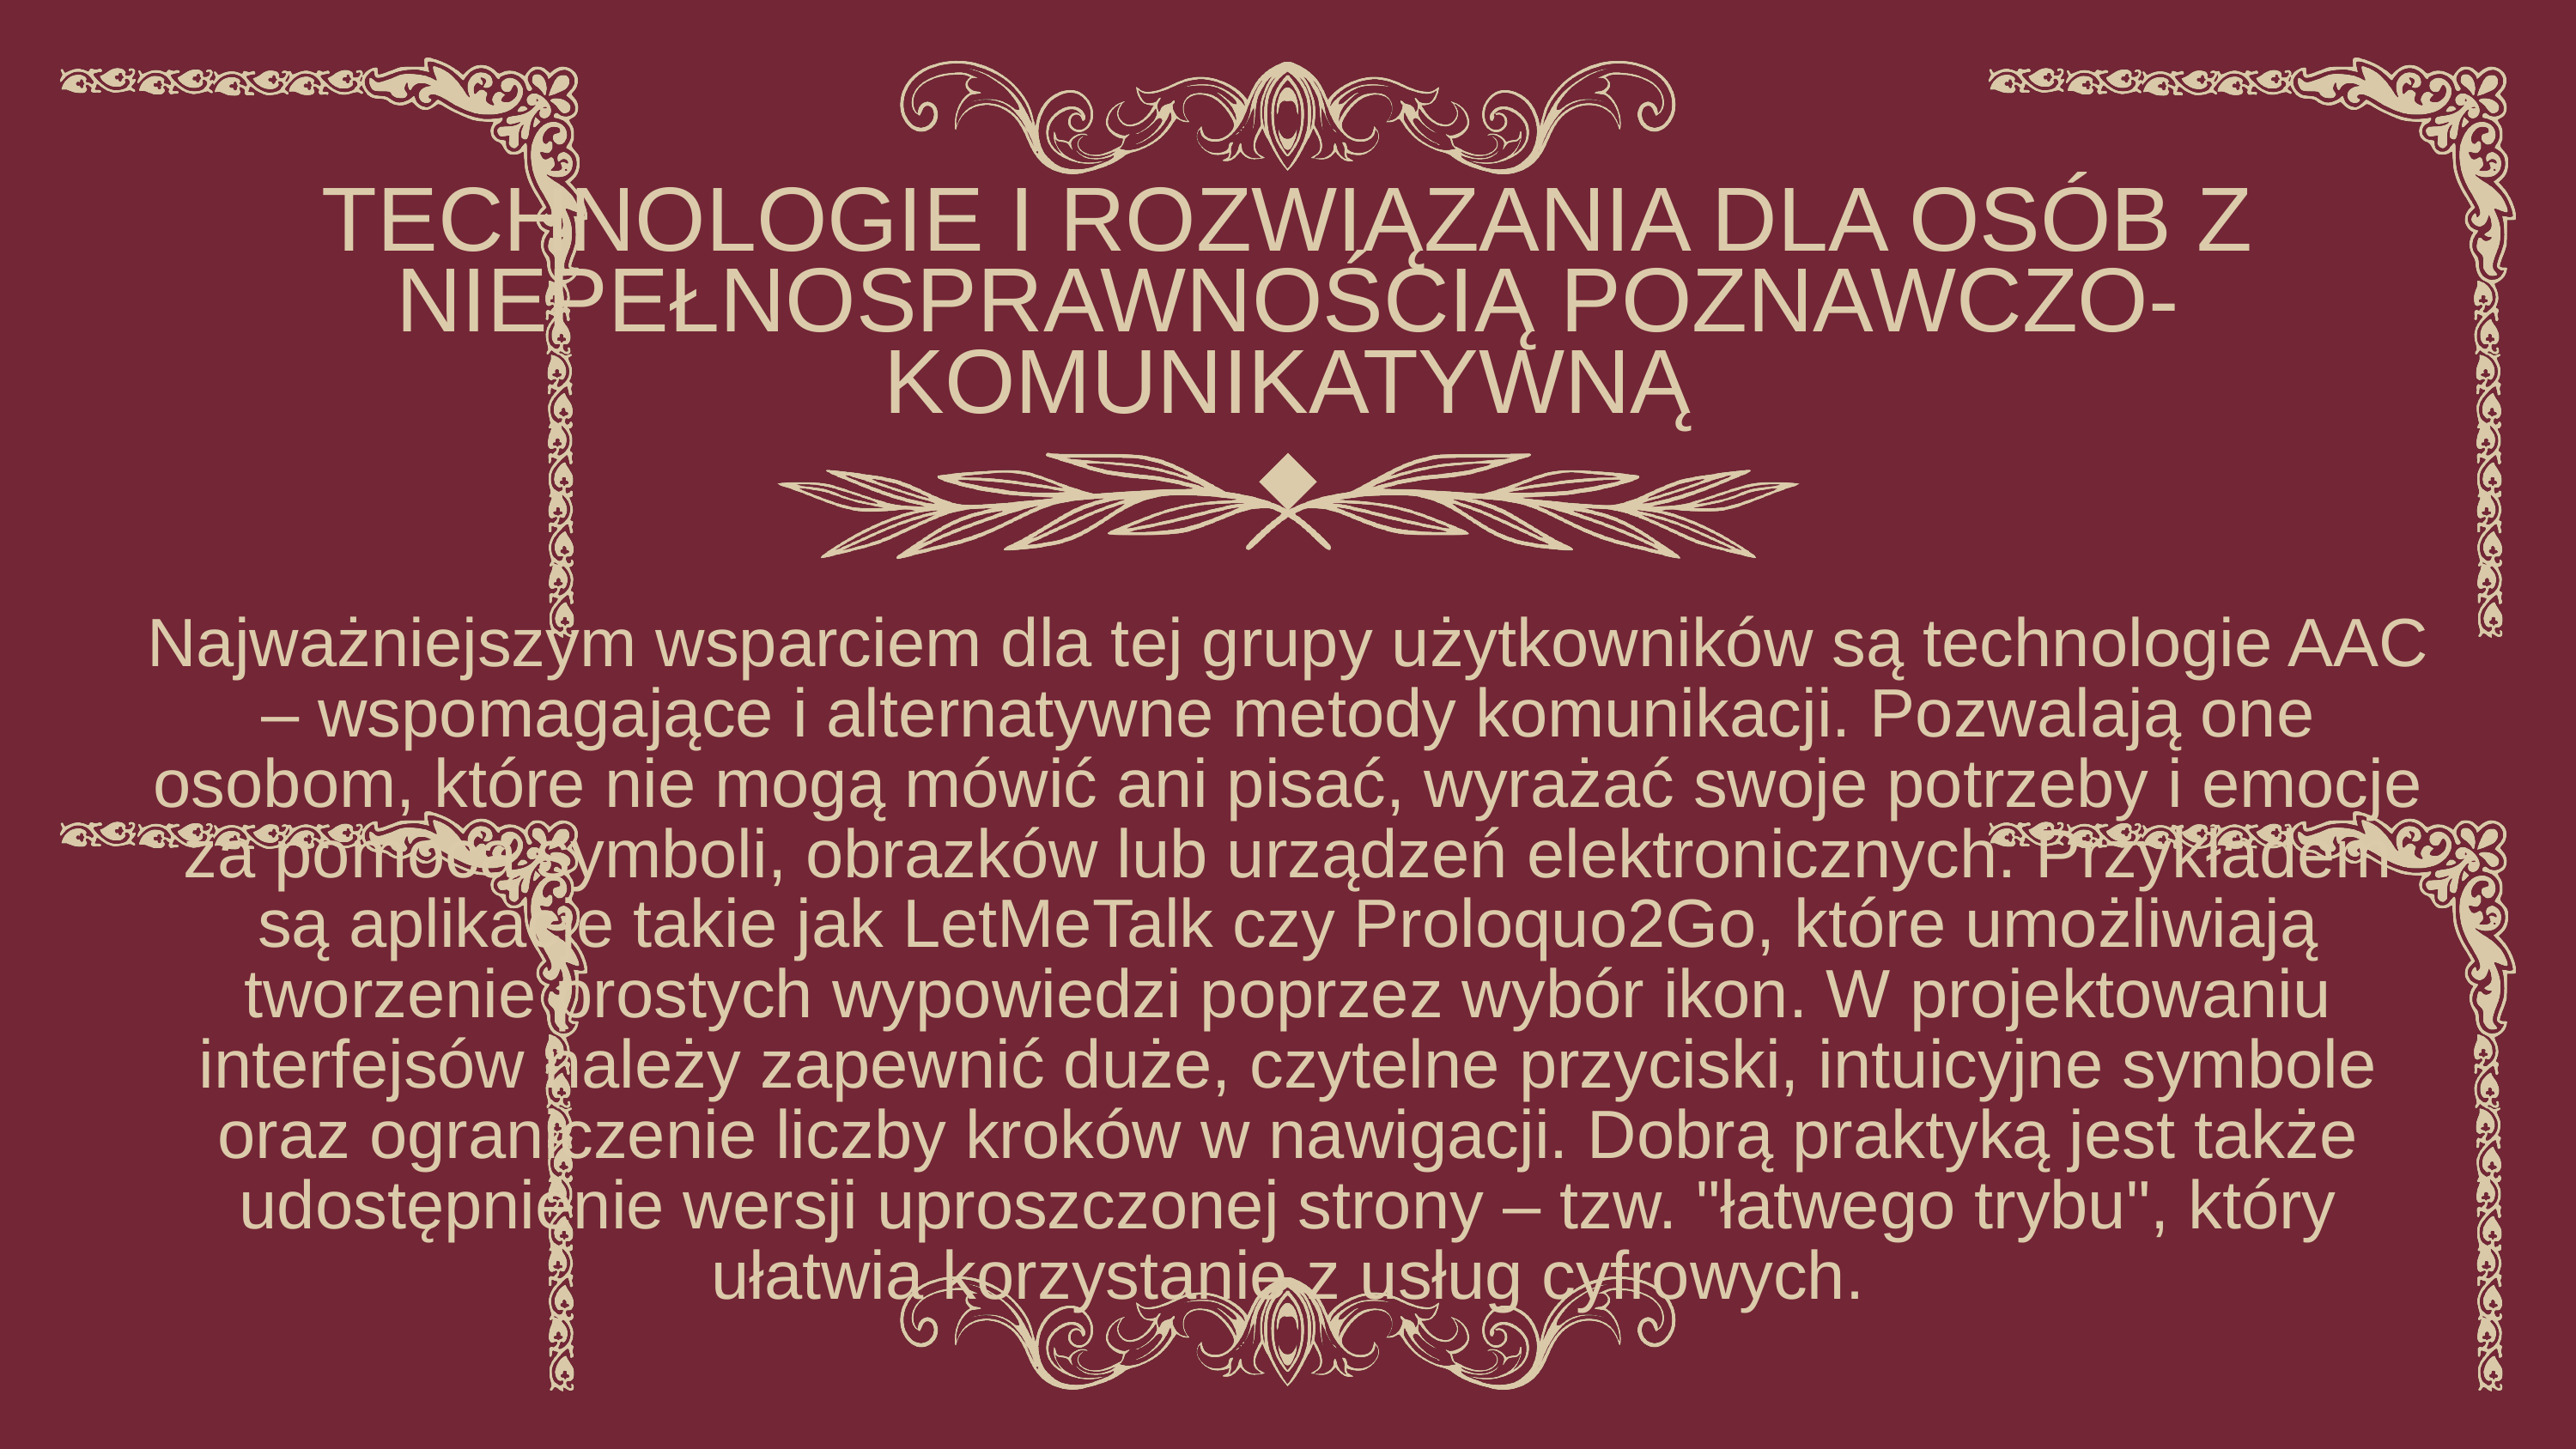

TECHNOLOGIE I ROZWIĄZANIA DLA OSÓB Z NIEPEŁNOSPRAWNOŚCIĄ POZNAWCZO-KOMUNIKATYWNĄ

Najważniejszym wsparciem dla tej grupy użytkowników są technologie AAC – wspomagające i alternatywne metody komunikacji. Pozwalają one osobom, które nie mogą mówić ani pisać, wyrażać swoje potrzeby i emocje za pomocą symboli, obrazków lub urządzeń elektronicznych. Przykładem są aplikacje takie jak LetMeTalk czy Proloquo2Go, które umożliwiają tworzenie prostych wypowiedzi poprzez wybór ikon. W projektowaniu interfejsów należy zapewnić duże, czytelne przyciski, intuicyjne symbole oraz ograniczenie liczby kroków w nawigacji. Dobrą praktyką jest także udostępnienie wersji uproszczonej strony – tzw. "łatwego trybu", który ułatwia korzystanie z usług cyfrowych.